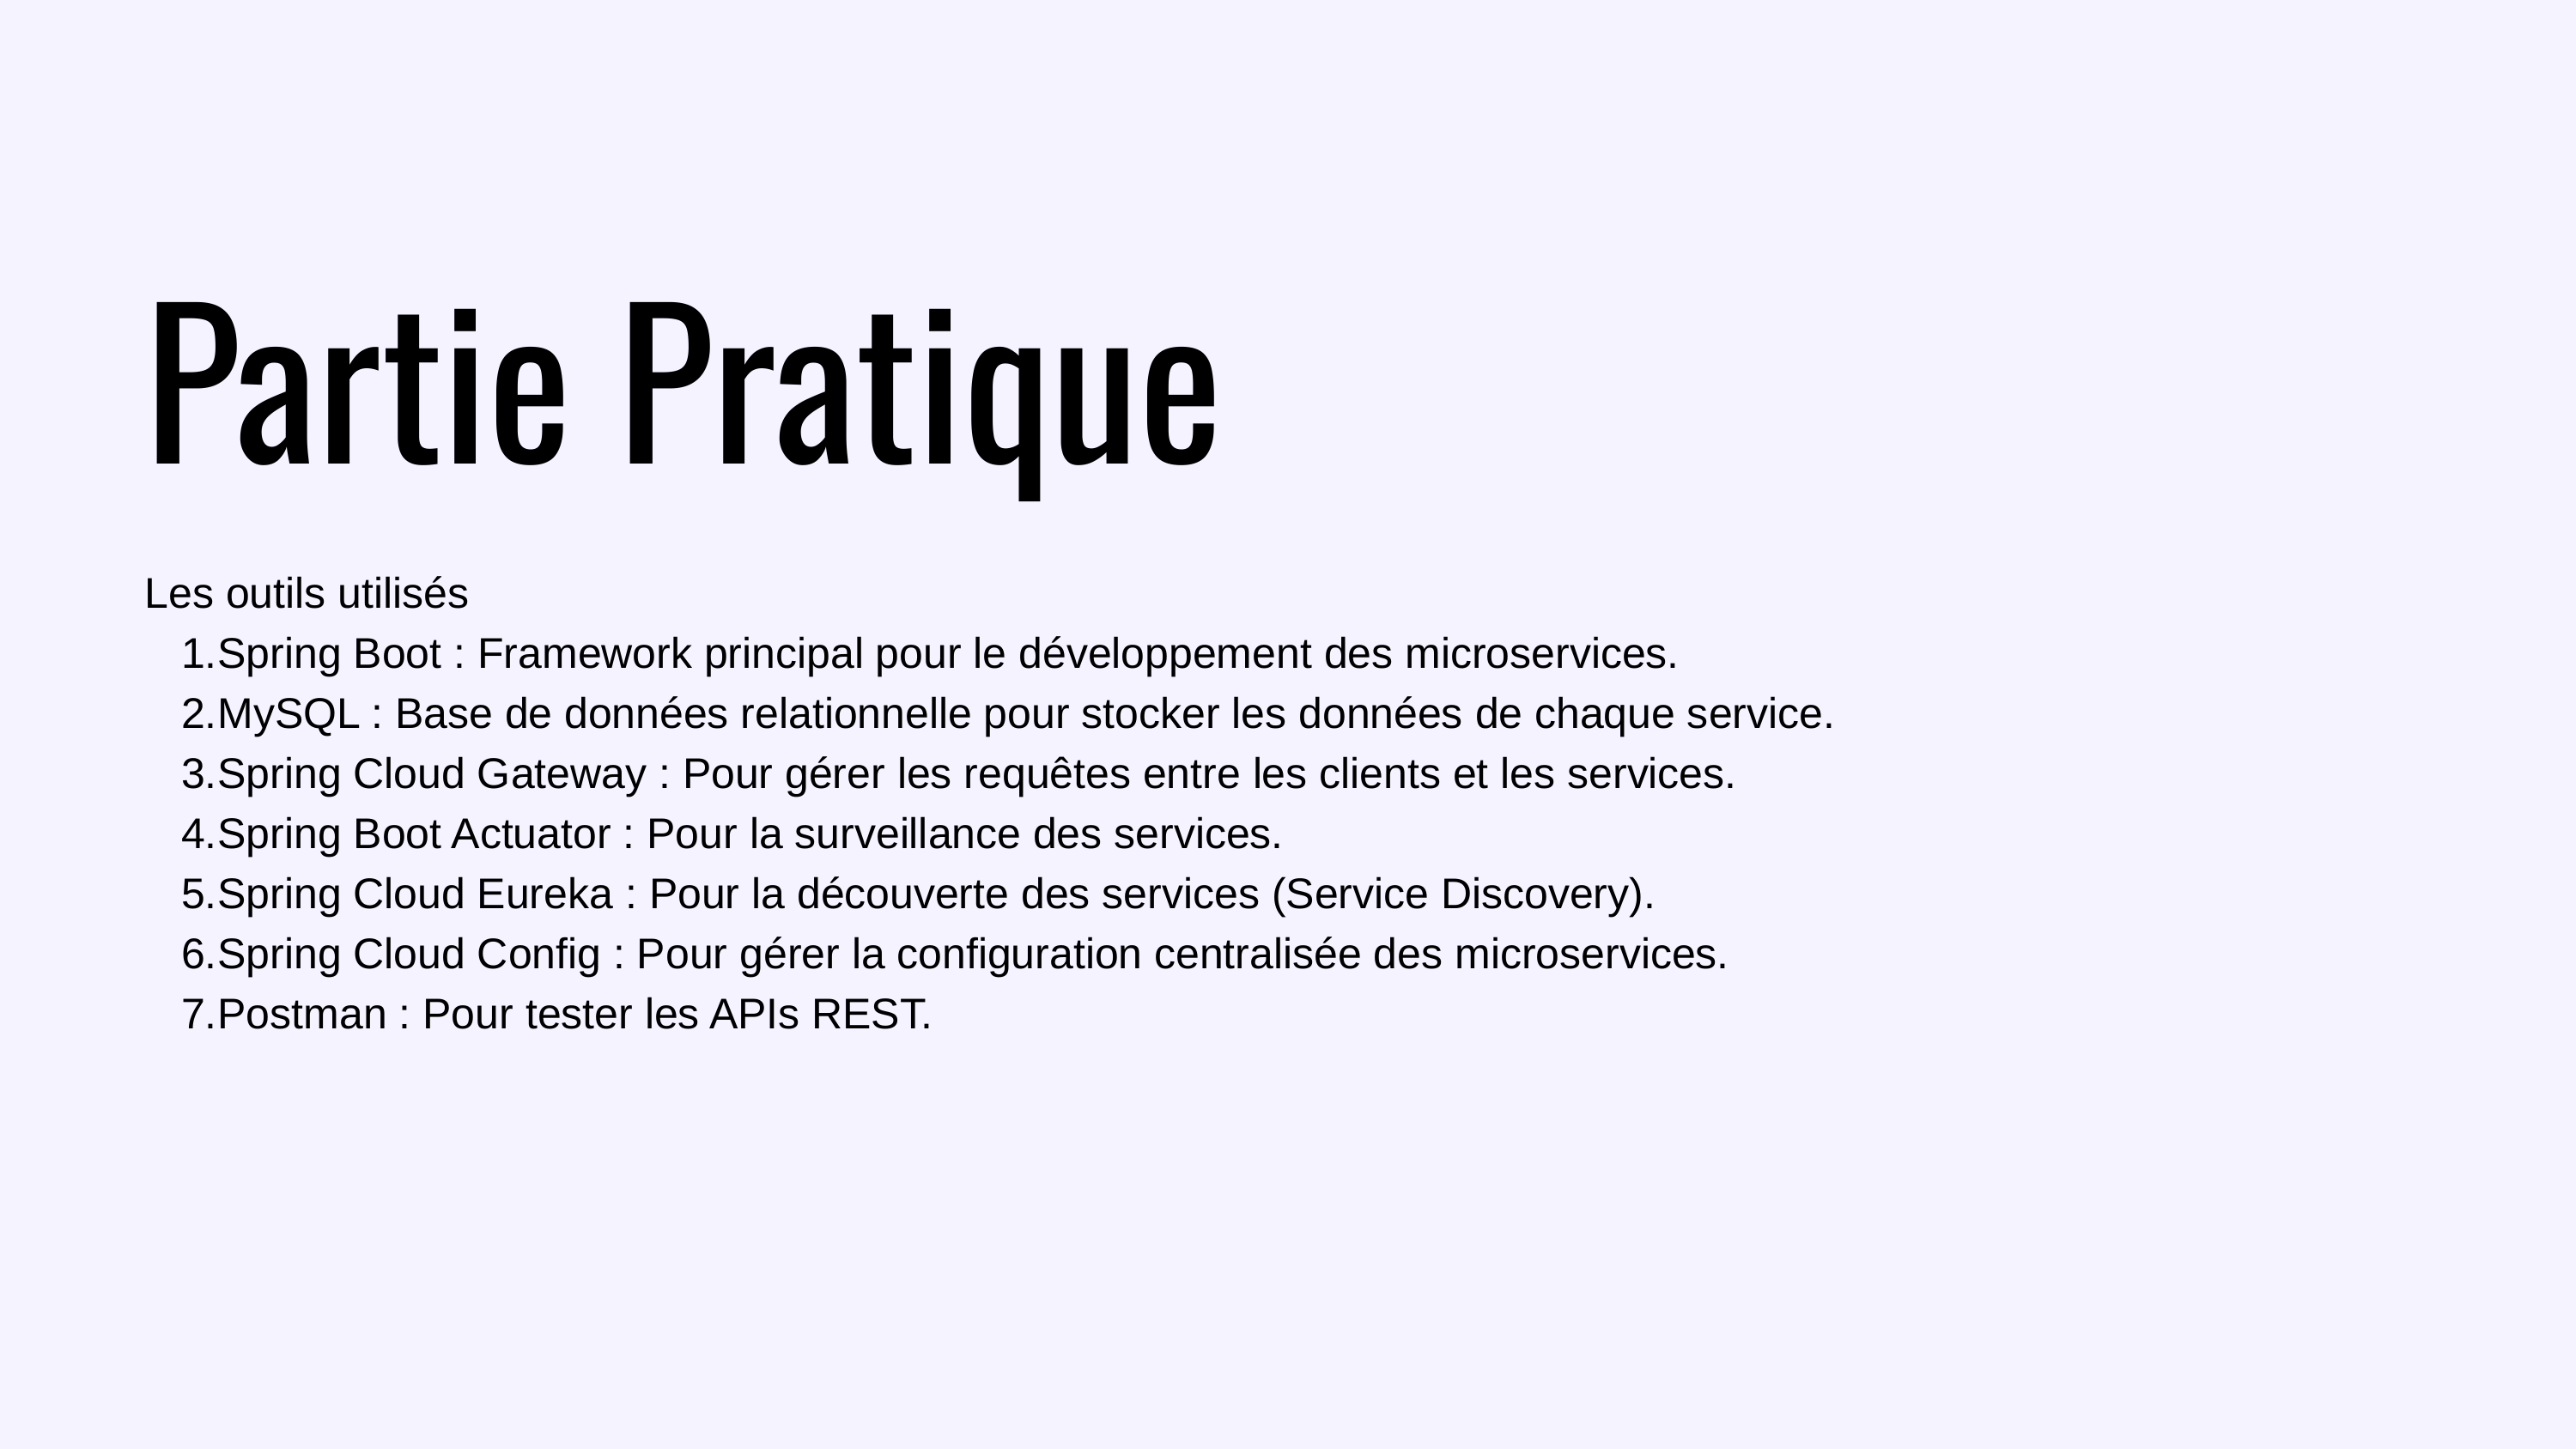

Partie Pratique
Les outils utilisés
Spring Boot : Framework principal pour le développement des microservices.
MySQL : Base de données relationnelle pour stocker les données de chaque service.
Spring Cloud Gateway : Pour gérer les requêtes entre les clients et les services.
Spring Boot Actuator : Pour la surveillance des services.
Spring Cloud Eureka : Pour la découverte des services (Service Discovery).
Spring Cloud Config : Pour gérer la configuration centralisée des microservices.
Postman : Pour tester les APIs REST.